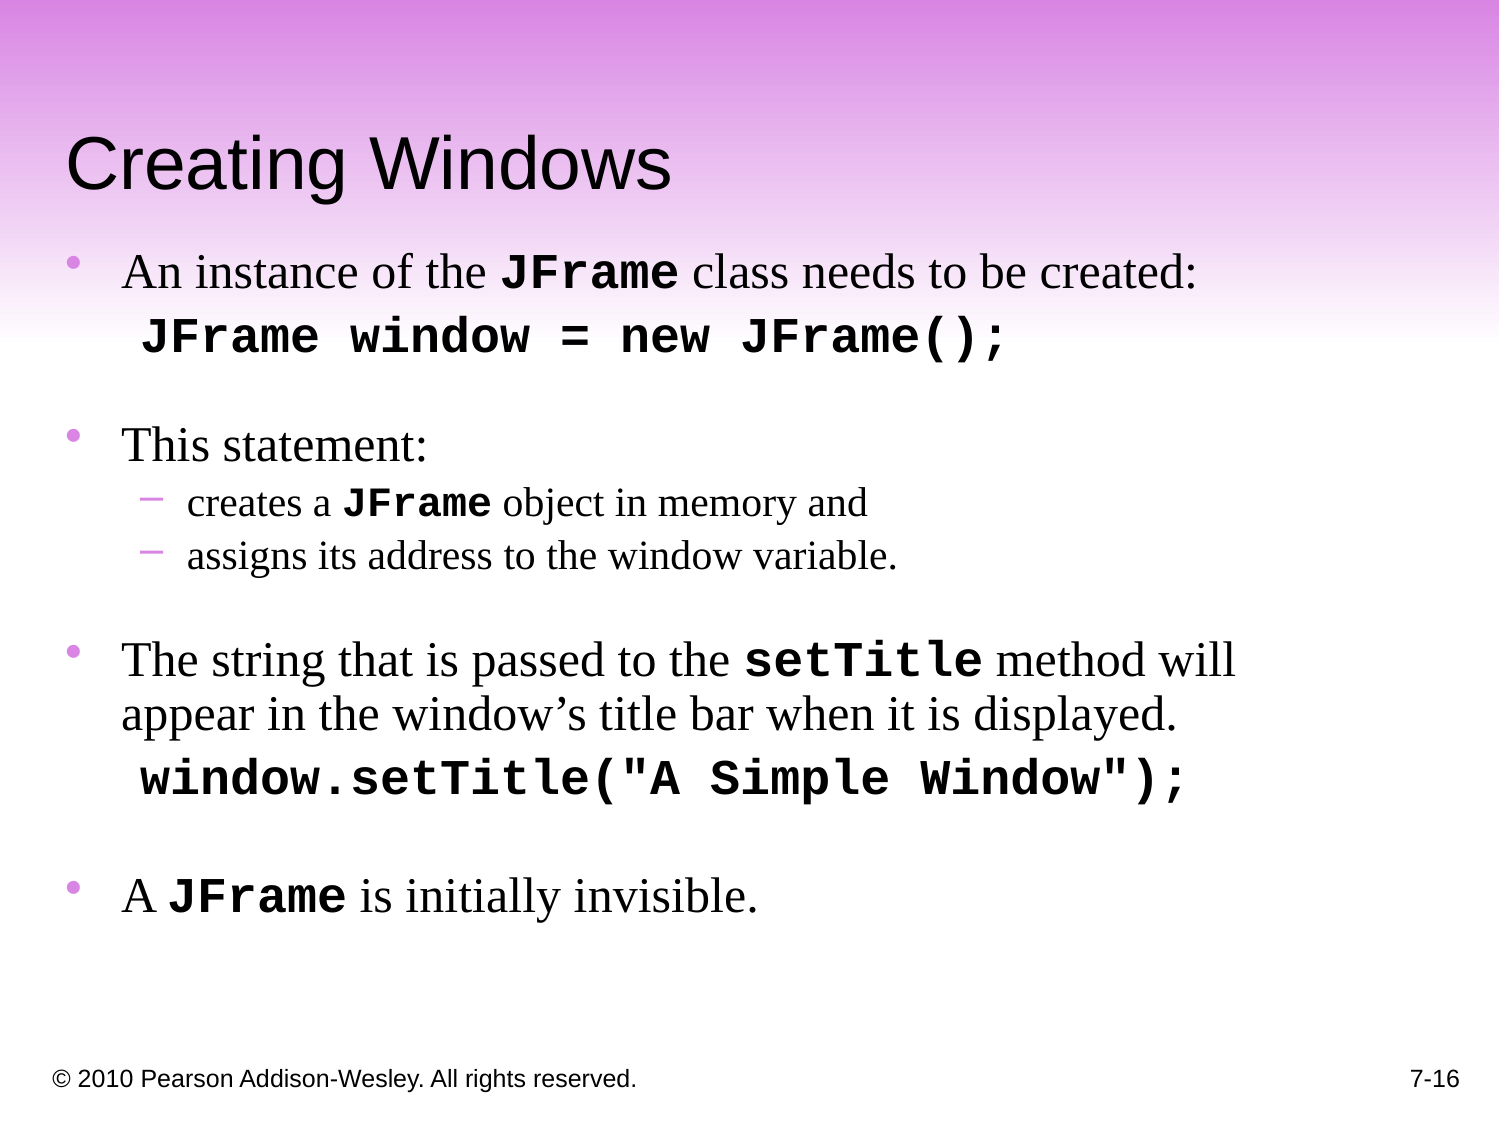

Creating Windows
An instance of the JFrame class needs to be created:
JFrame window = new JFrame();
This statement:
creates a JFrame object in memory and
assigns its address to the window variable.
The string that is passed to the setTitle method will appear in the window’s title bar when it is displayed.
window.setTitle("A Simple Window");
A JFrame is initially invisible.
7-16